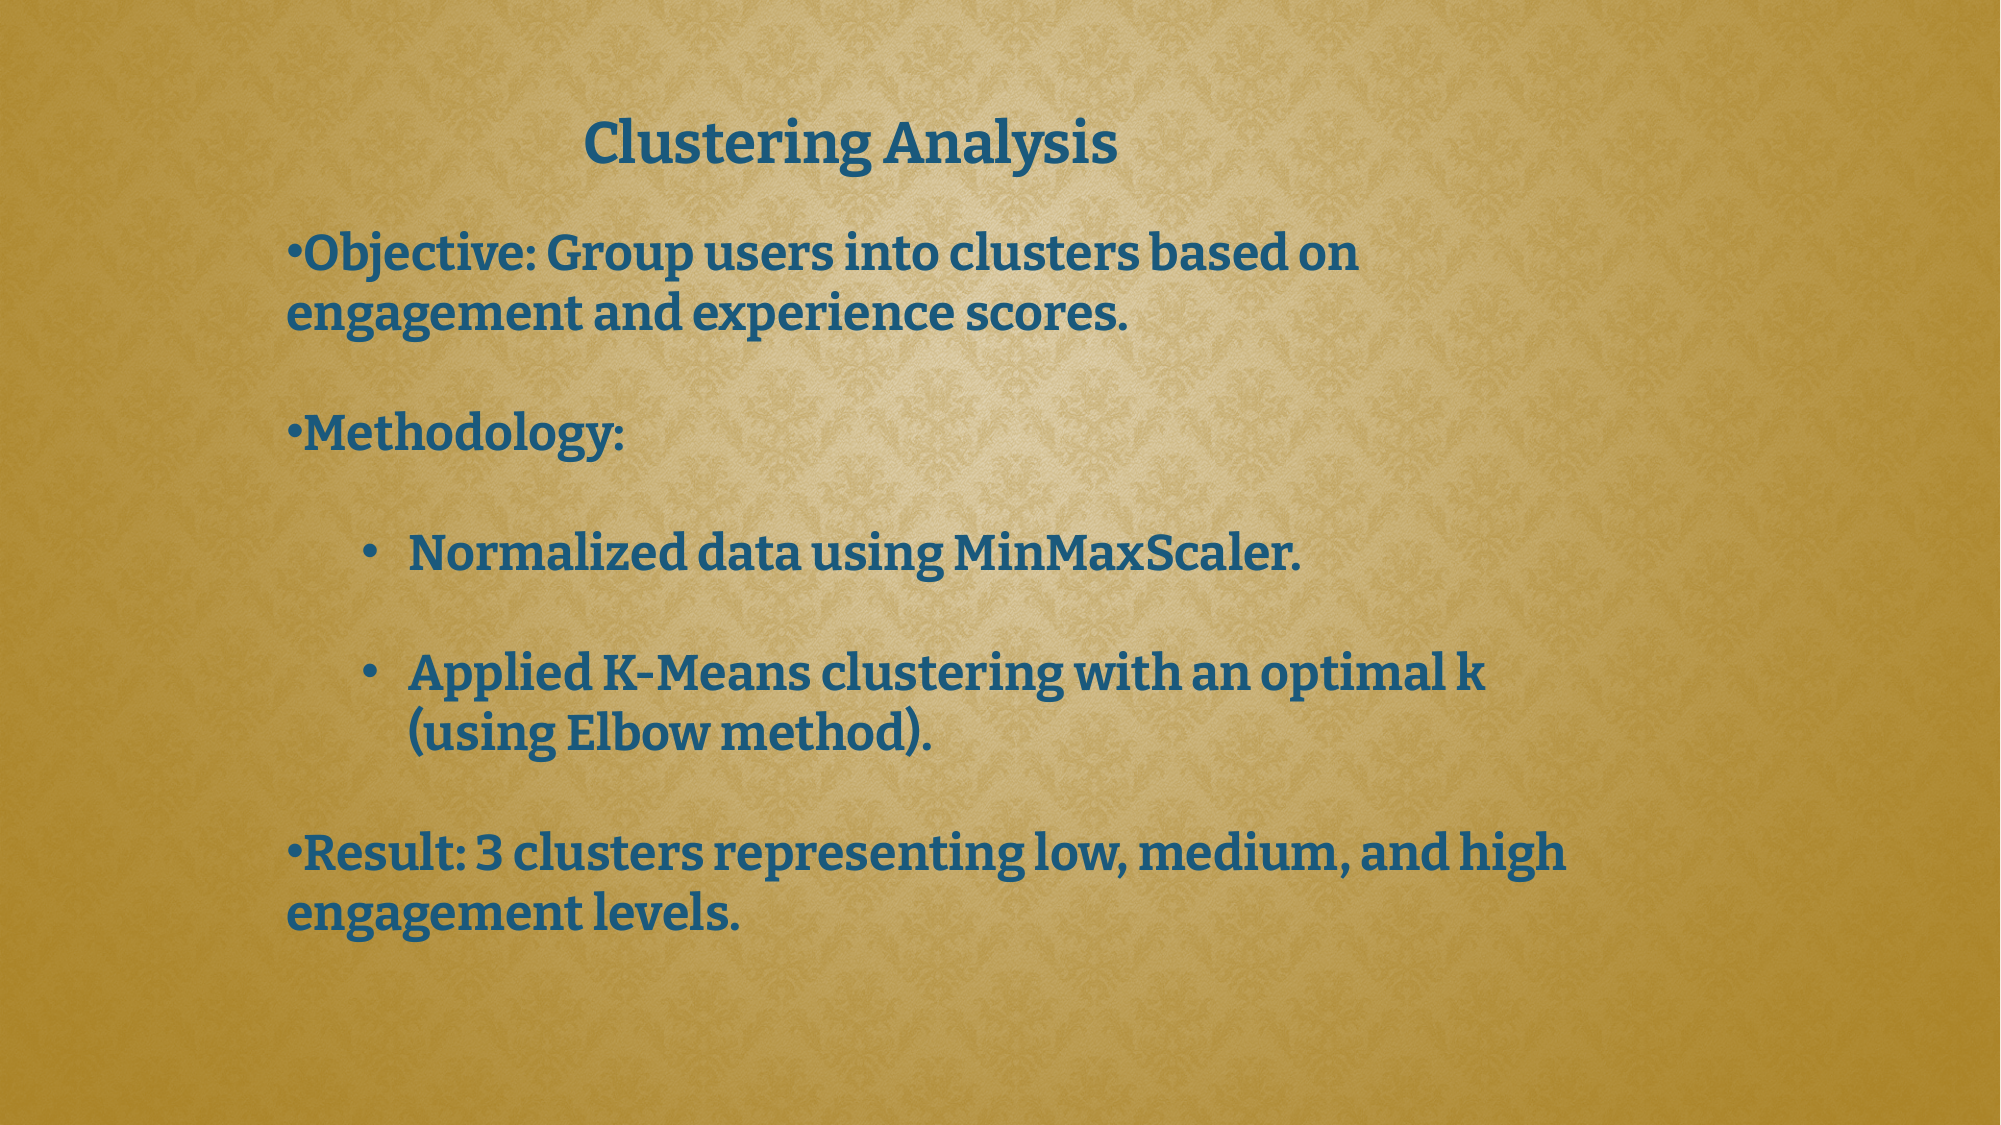

Clustering Analysis

Objective: Group users into clusters based on engagement and experience scores.

Methodology:

Normalized data using MinMaxScaler.

Applied K-Means clustering with an optimal k (using Elbow method).

Result: 3 clusters representing low, medium, and high engagement levels.